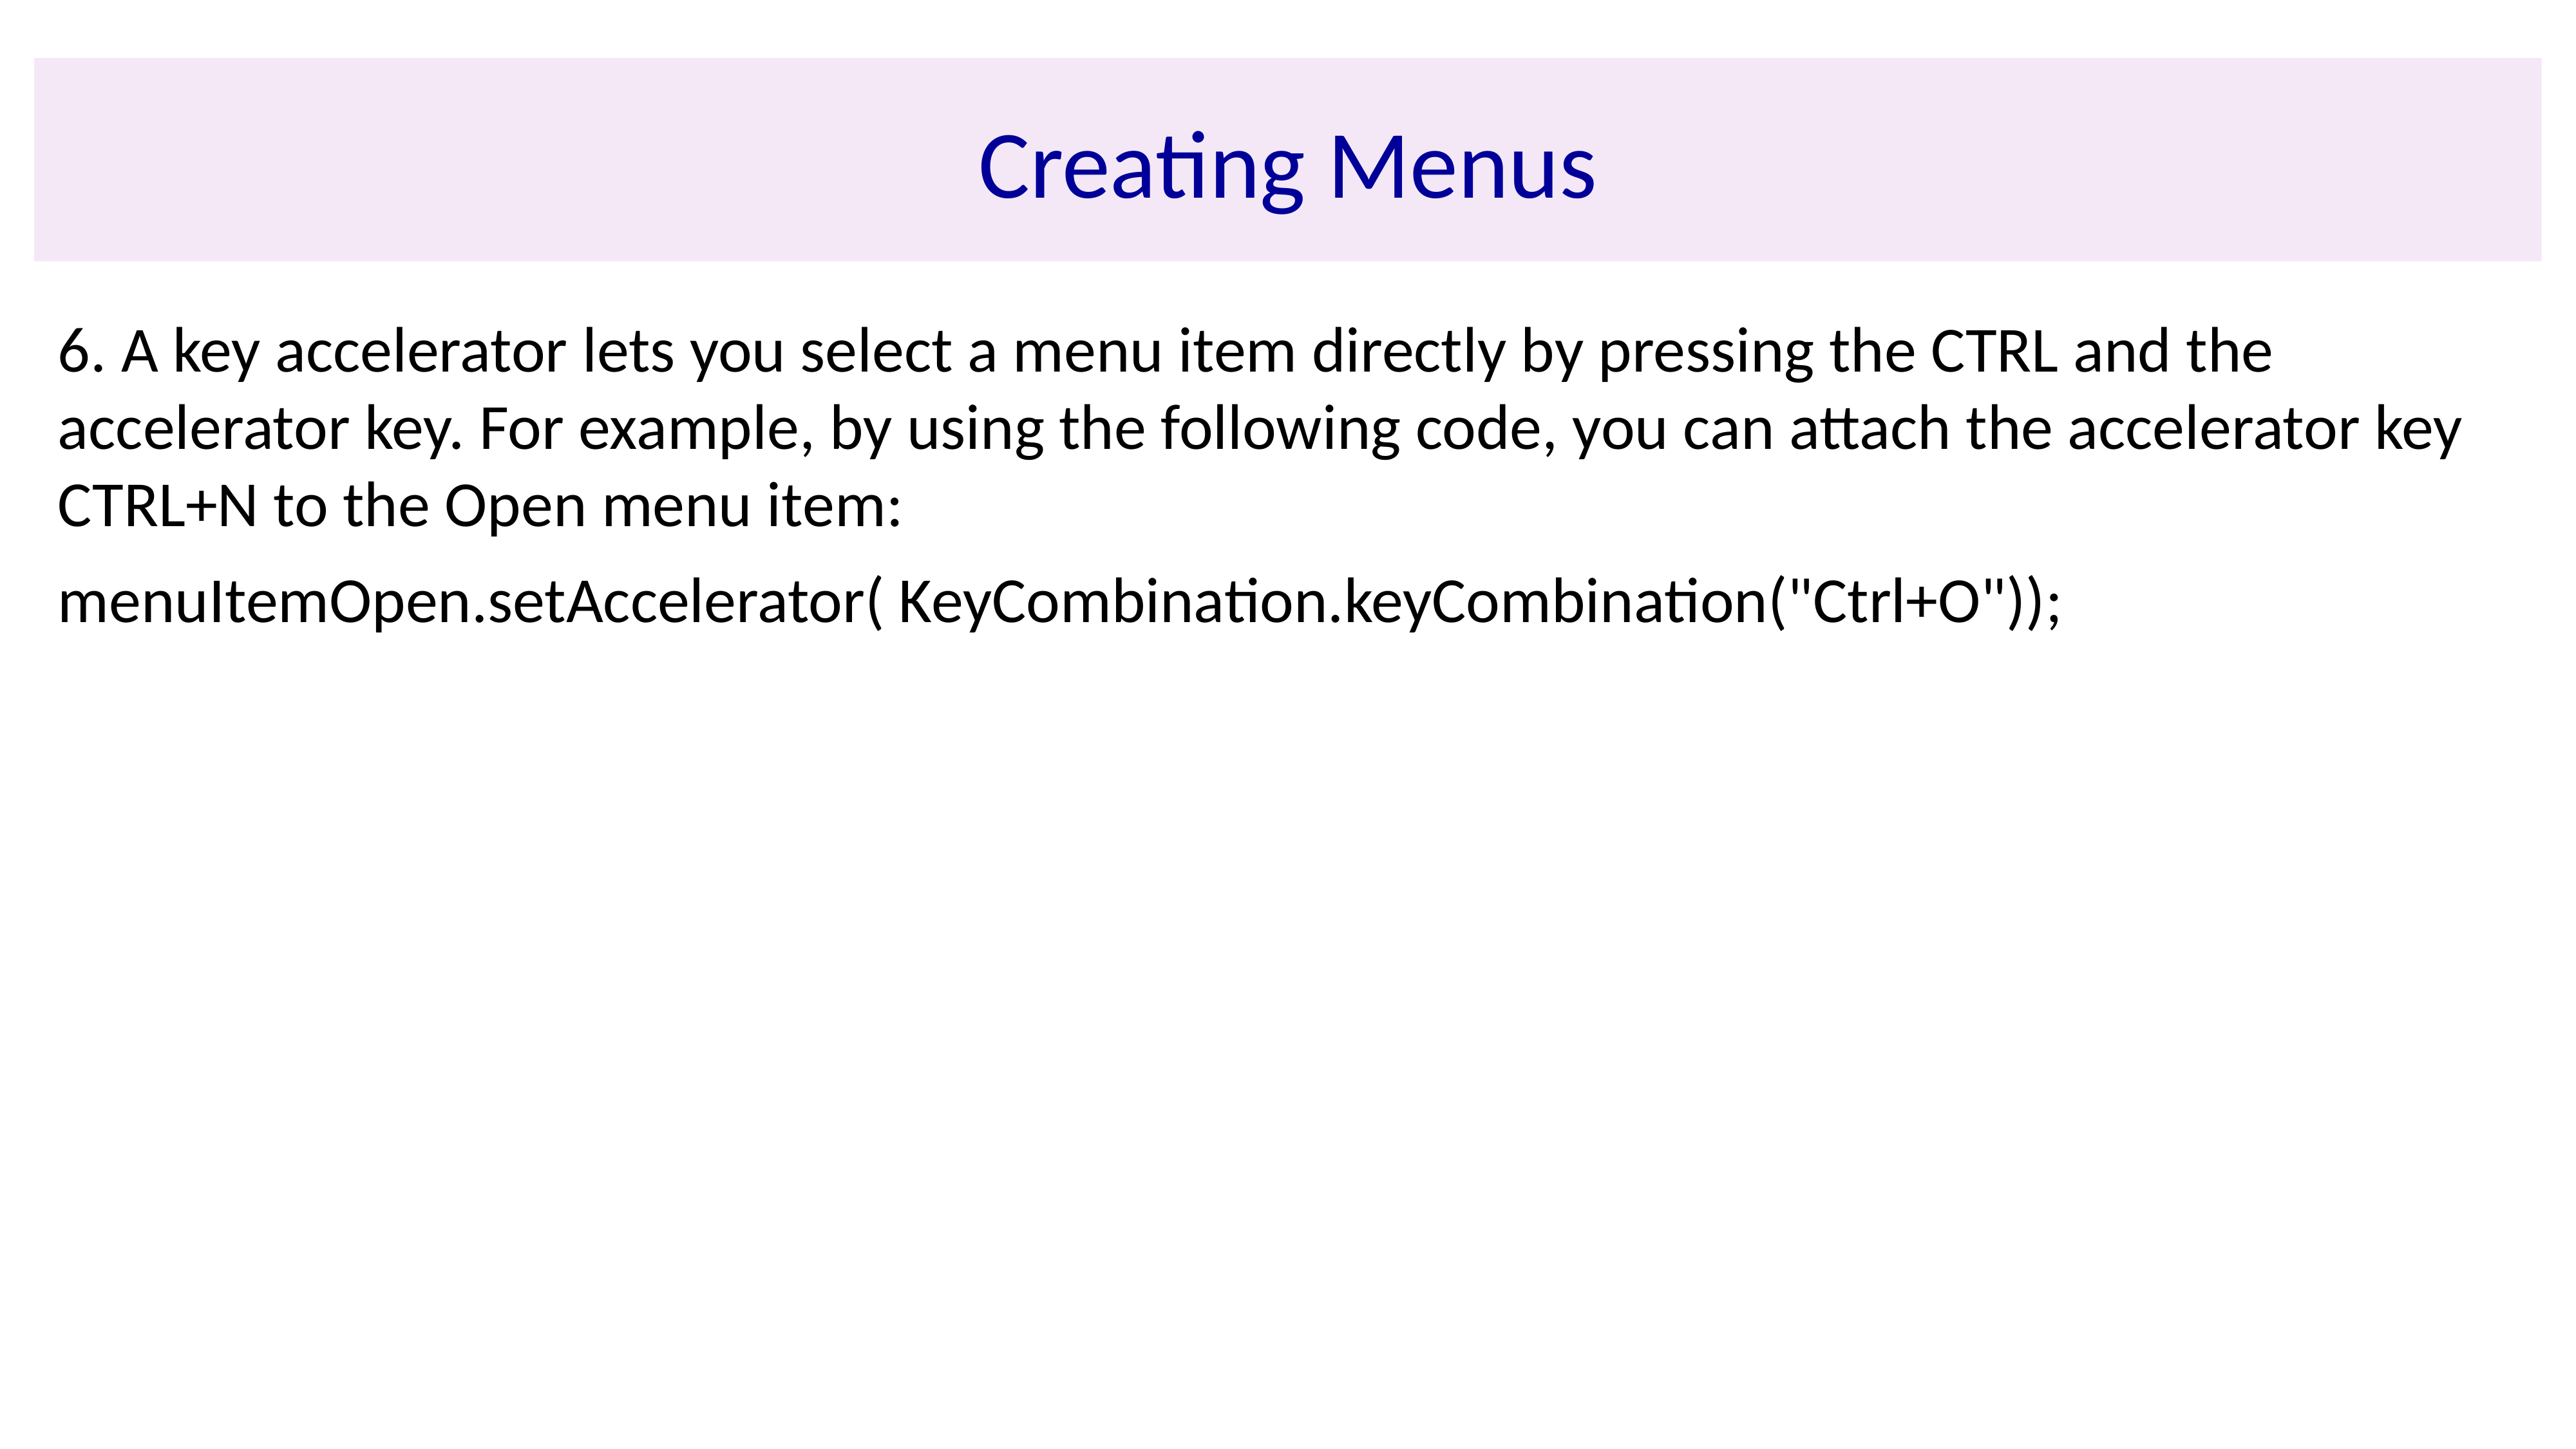

# Creating Menus
6. A key accelerator lets you select a menu item directly by pressing the CTRL and the accelerator key. For example, by using the following code, you can attach the accelerator key CTRL+N to the Open menu item:
menuItemOpen.setAccelerator( KeyCombination.keyCombination("Ctrl+O"));